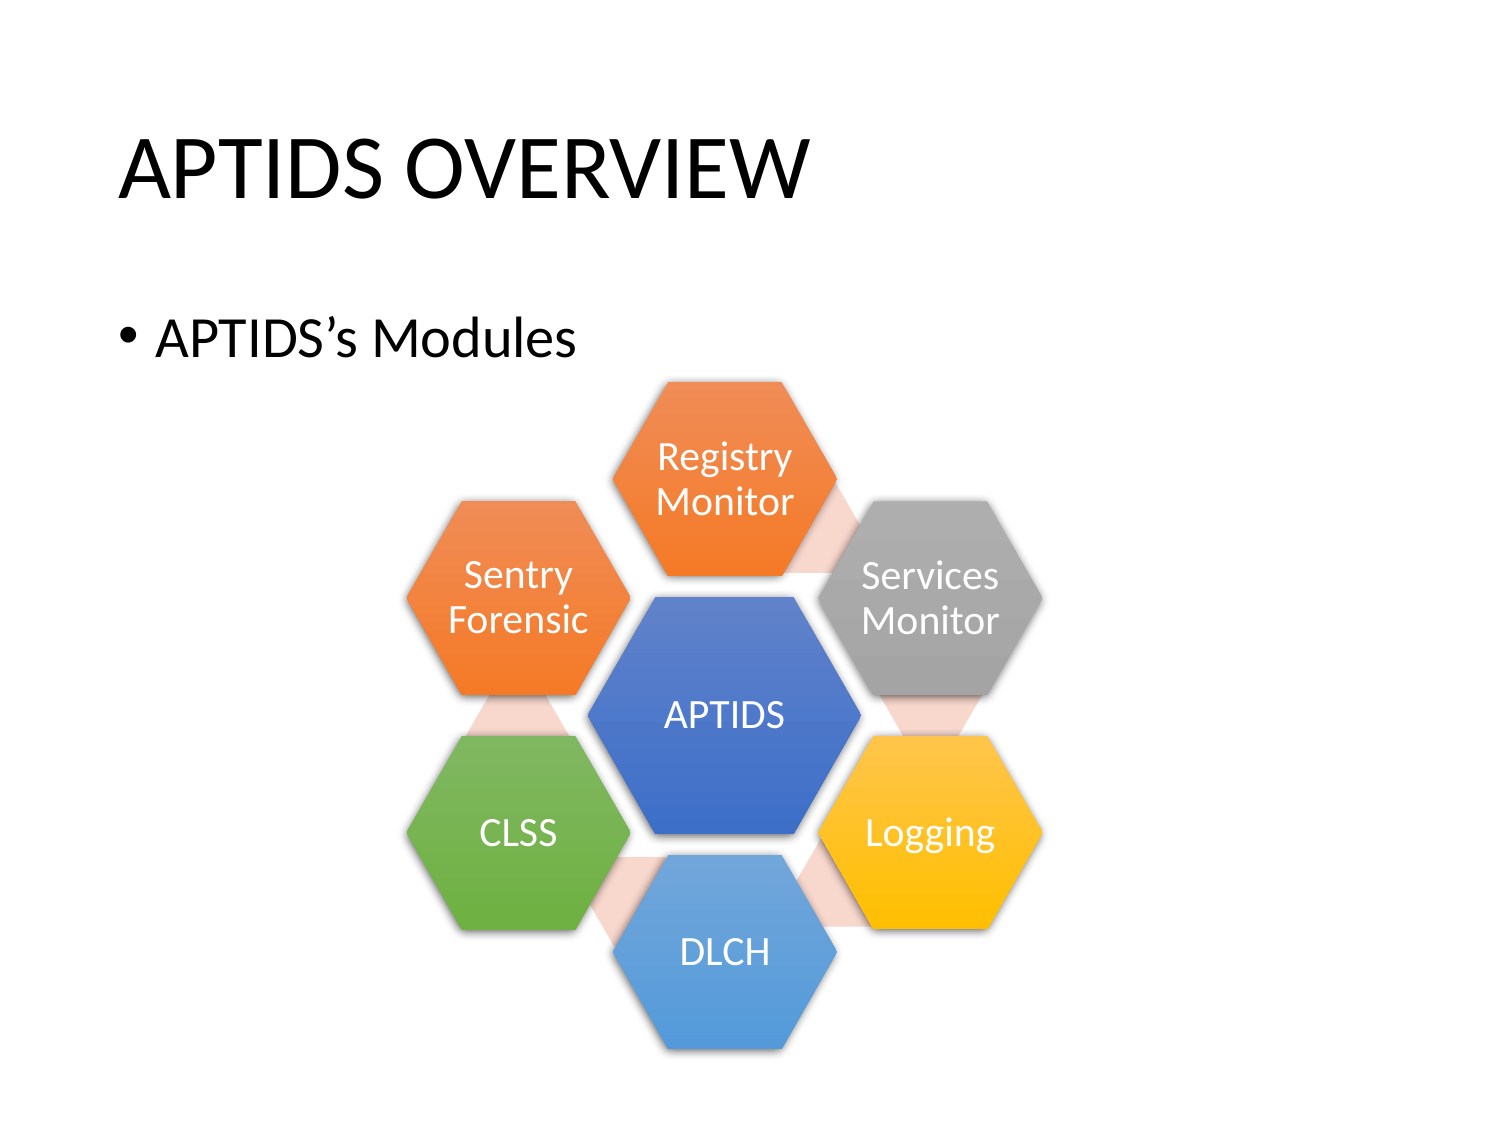

# APTIDS OVERVIEW
APTIDS’s Modules

APTIDS
Registry Monitor
Services Monitor
Logging
DLCH
CLSS
Sentry Forensic